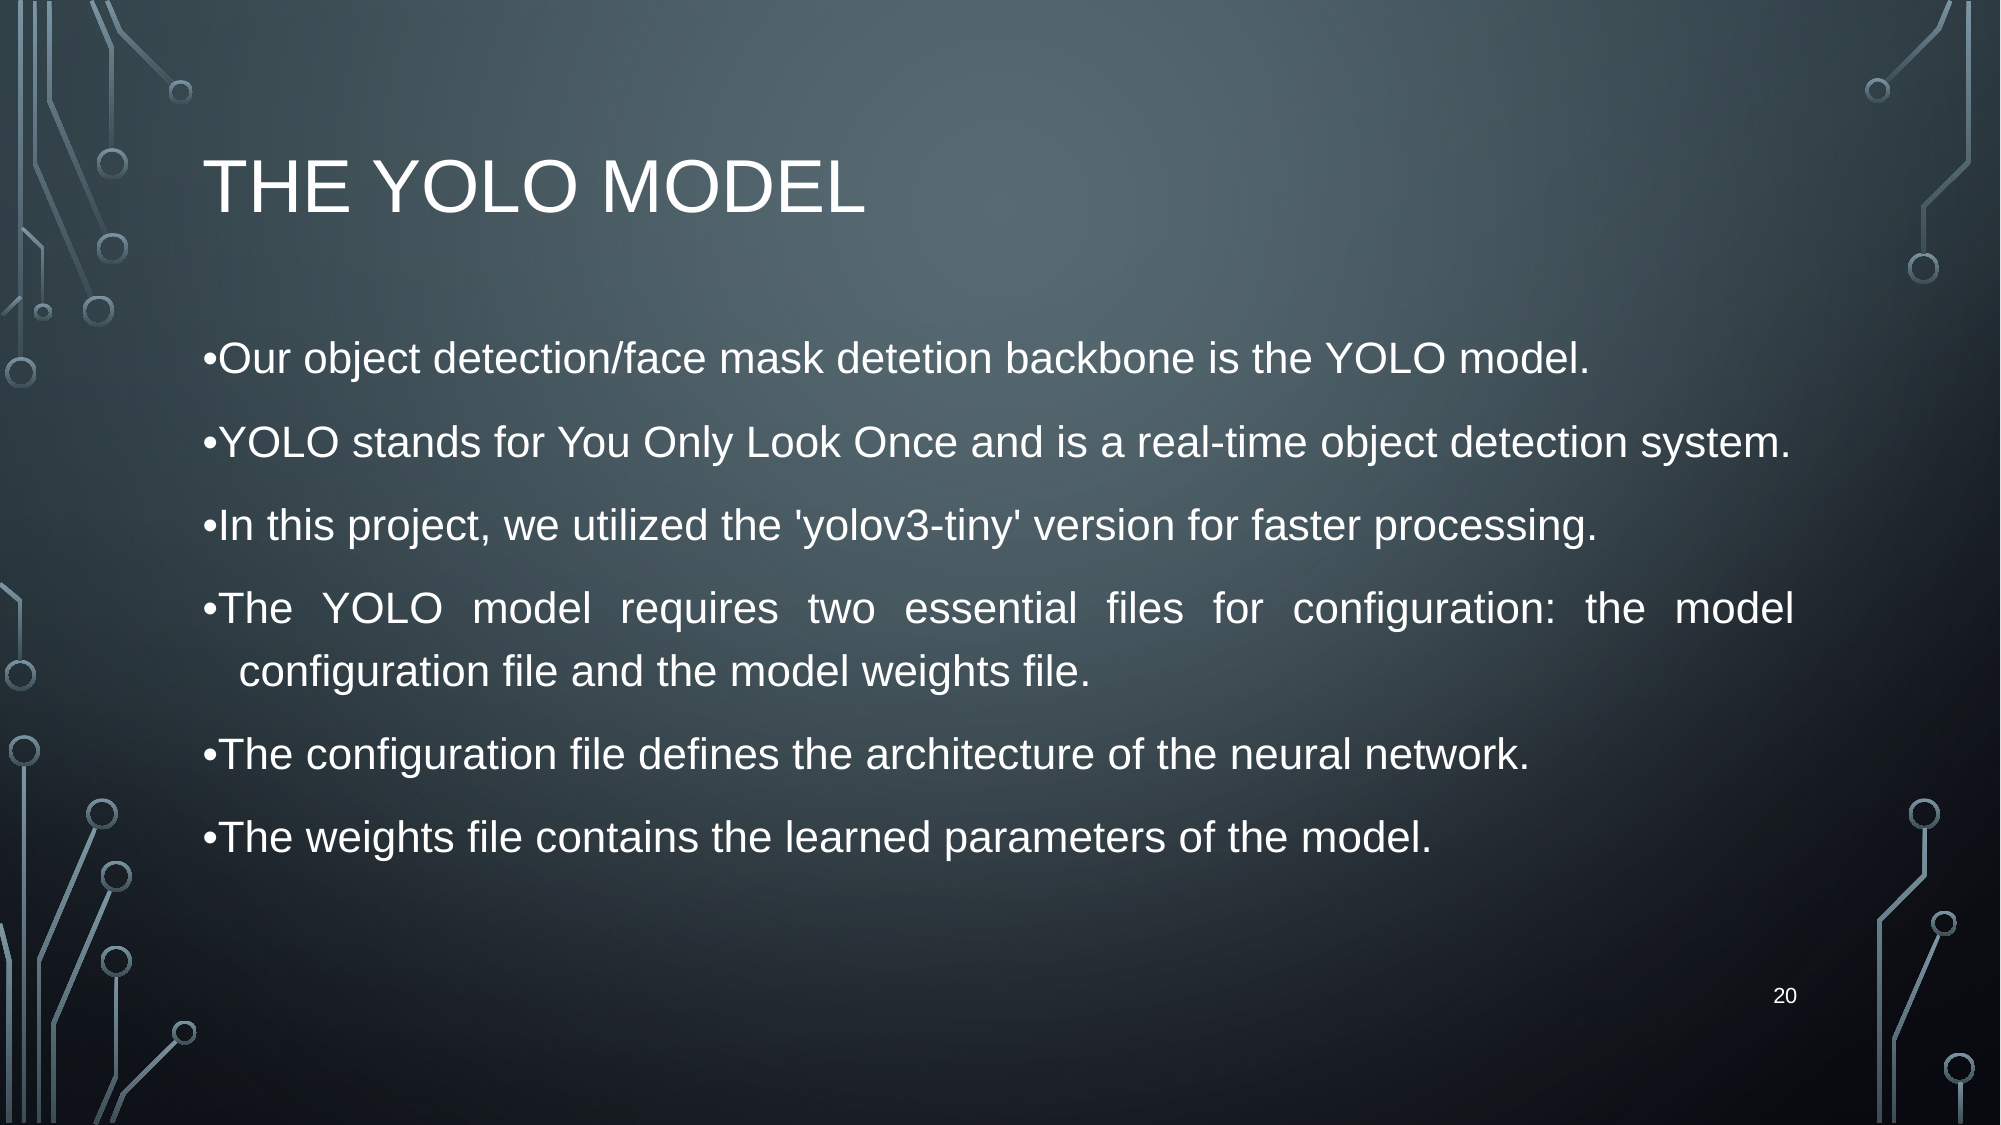

# The YOLO Model
•Our object detection/face mask detetion backbone is the YOLO model.
•YOLO stands for You Only Look Once and is a real-time object detection system.
•In this project, we utilized the 'yolov3-tiny' version for faster processing.
•The YOLO model requires two essential files for configuration: the model configuration file and the model weights file.
•The configuration file defines the architecture of the neural network.
•The weights file contains the learned parameters of the model.

20